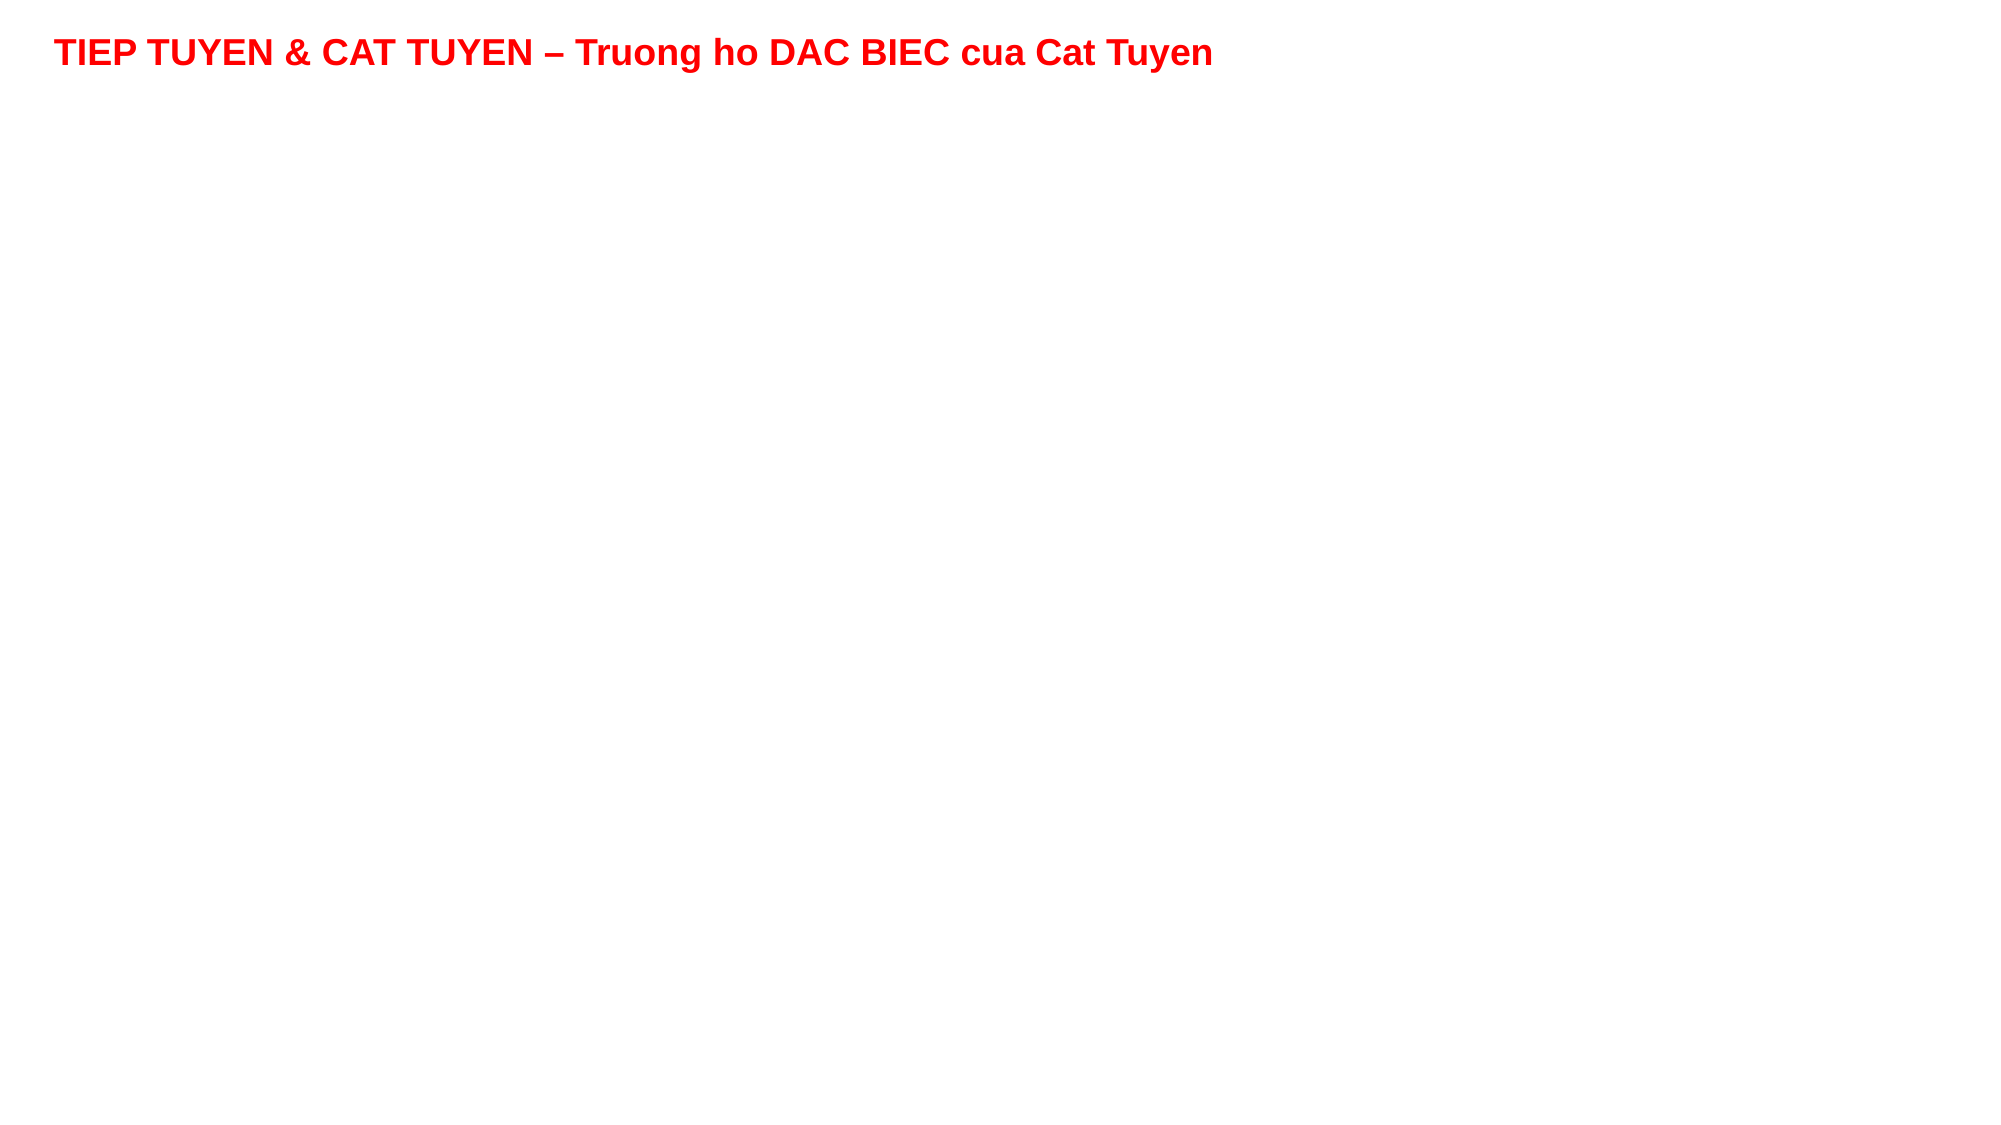

TIEP TUYEN & CAT TUYEN – Truong ho DAC BIEC cua Cat Tuyen